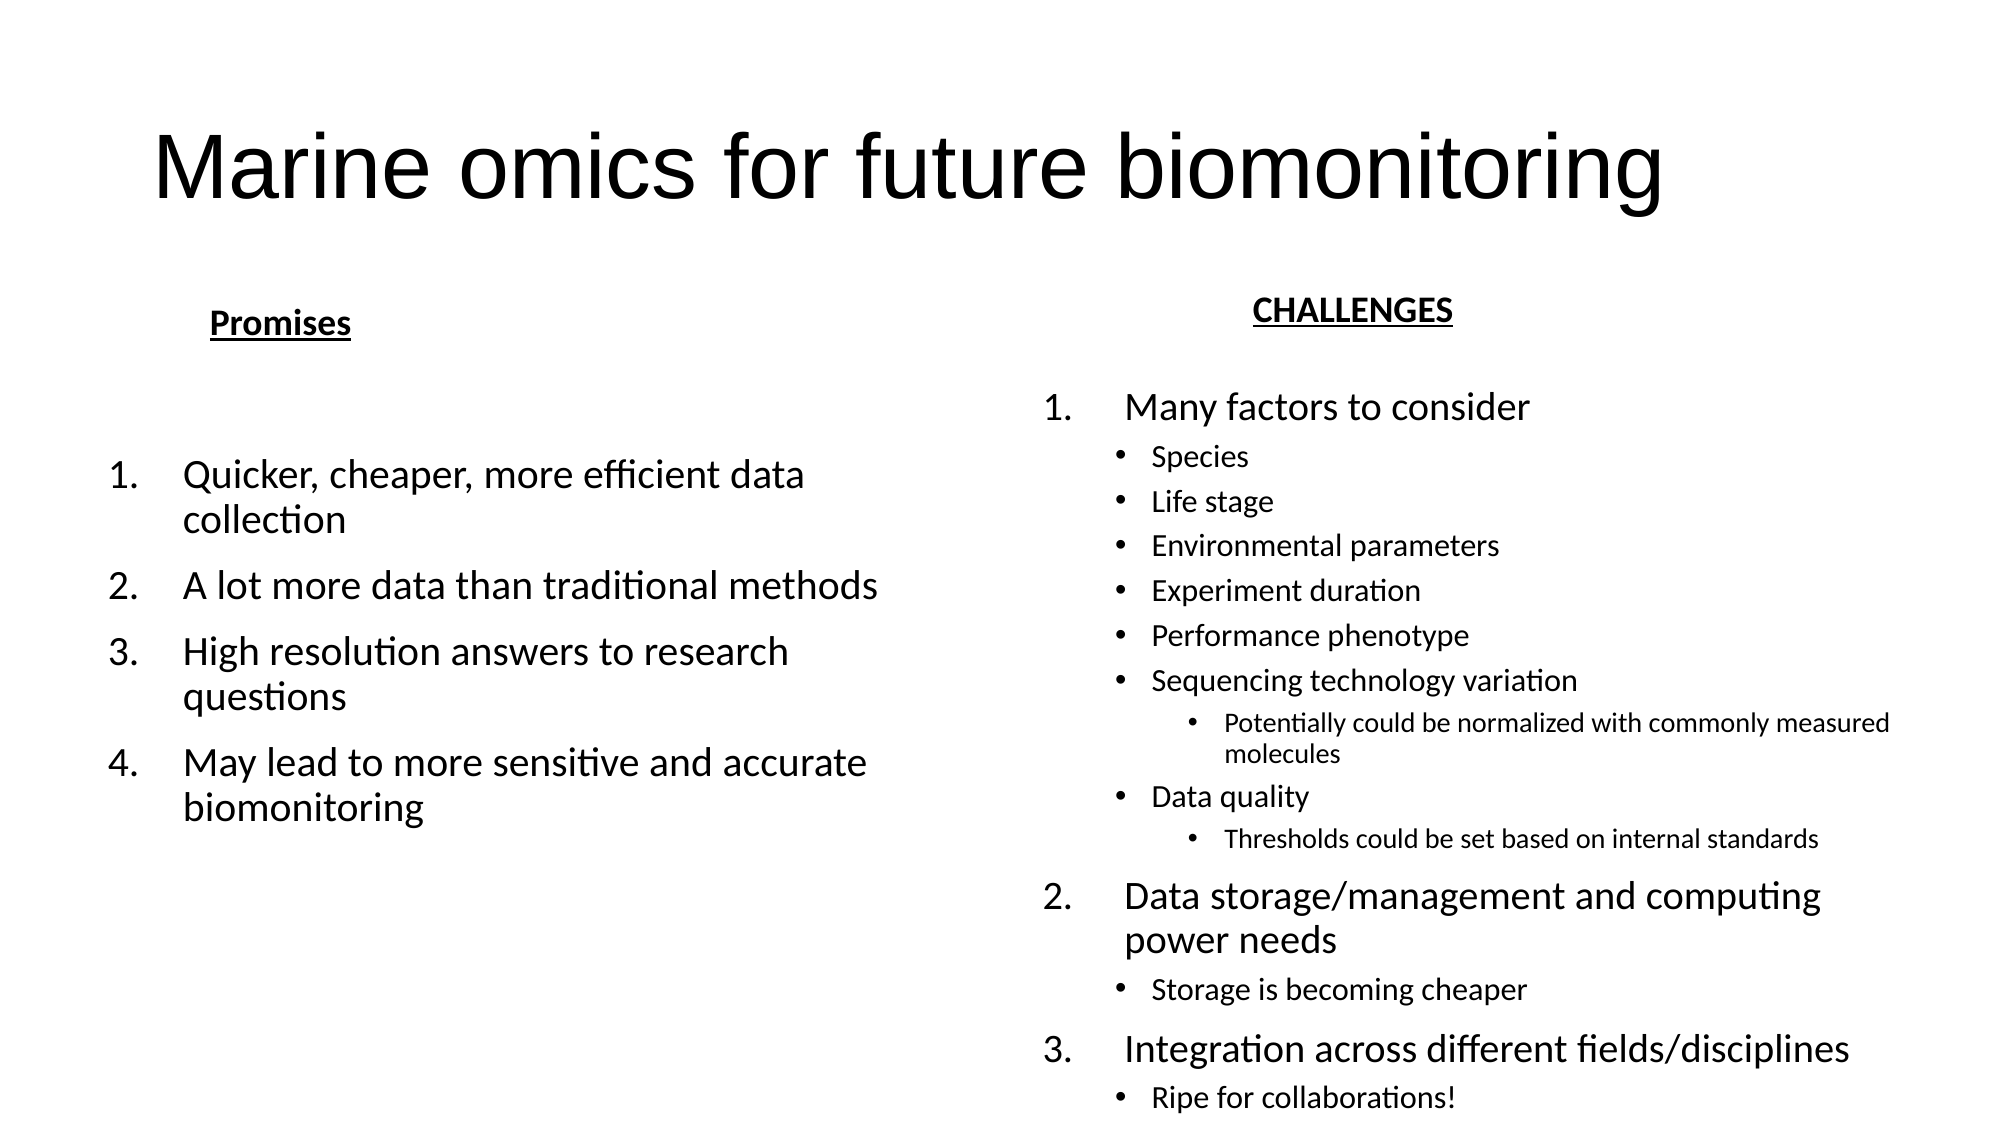

# Marine omics for future biomonitoring
CHALLENGES
Promises
Many factors to consider
Species
Life stage
Environmental parameters
Experiment duration
Performance phenotype
Sequencing technology variation
Potentially could be normalized with commonly measured molecules
Data quality
Thresholds could be set based on internal standards
Data storage/management and computing power needs
Storage is becoming cheaper
Integration across different fields/disciplines
Ripe for collaborations!
Quicker, cheaper, more efficient data collection
A lot more data than traditional methods
High resolution answers to research questions
May lead to more sensitive and accurate biomonitoring